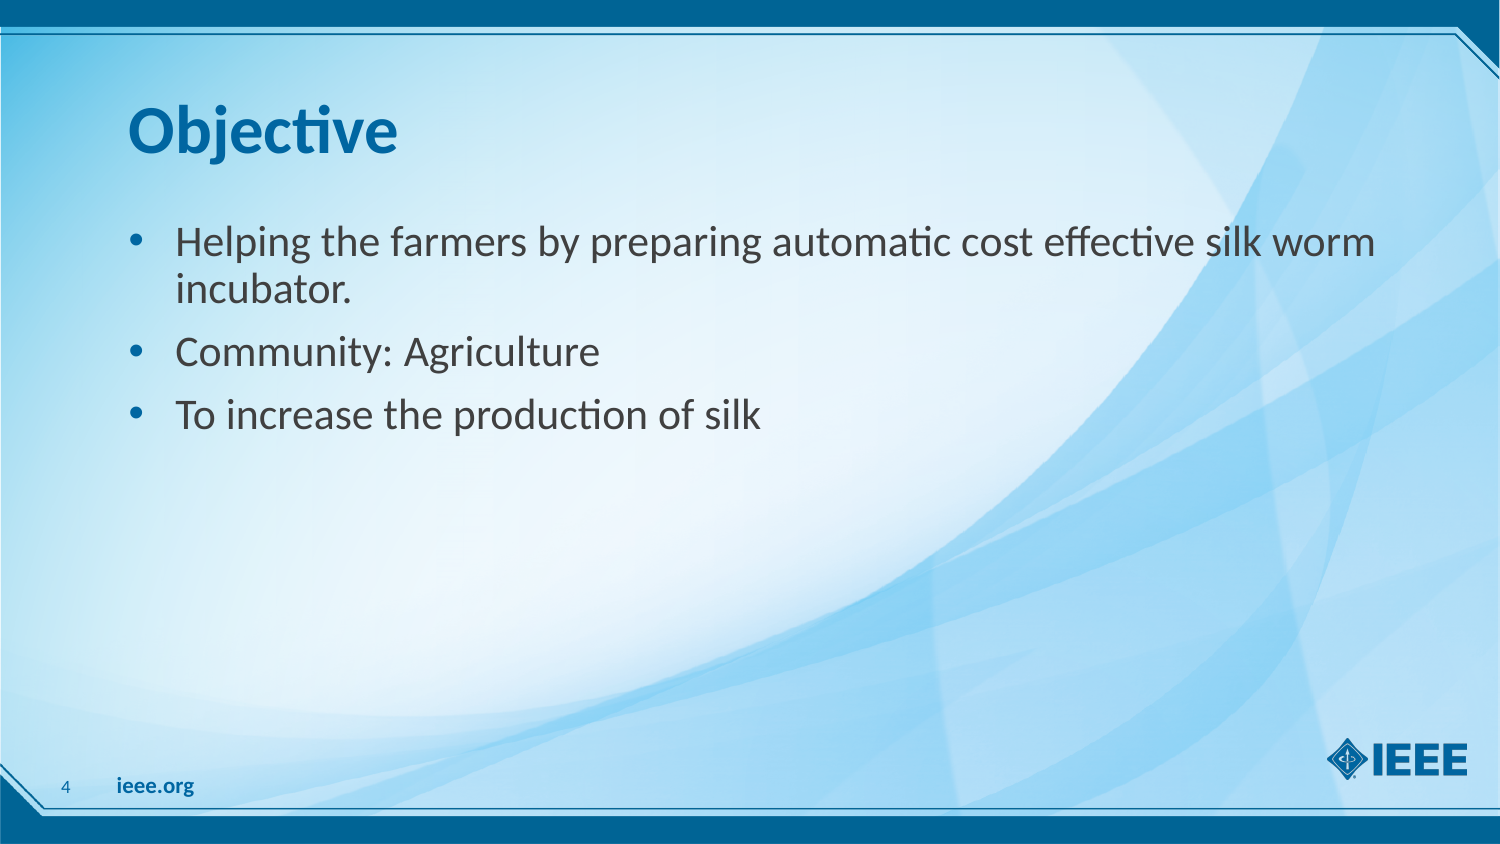

# Objective
Helping the farmers by preparing automatic cost effective silk worm incubator.
Community: Agriculture
To increase the production of silk

4